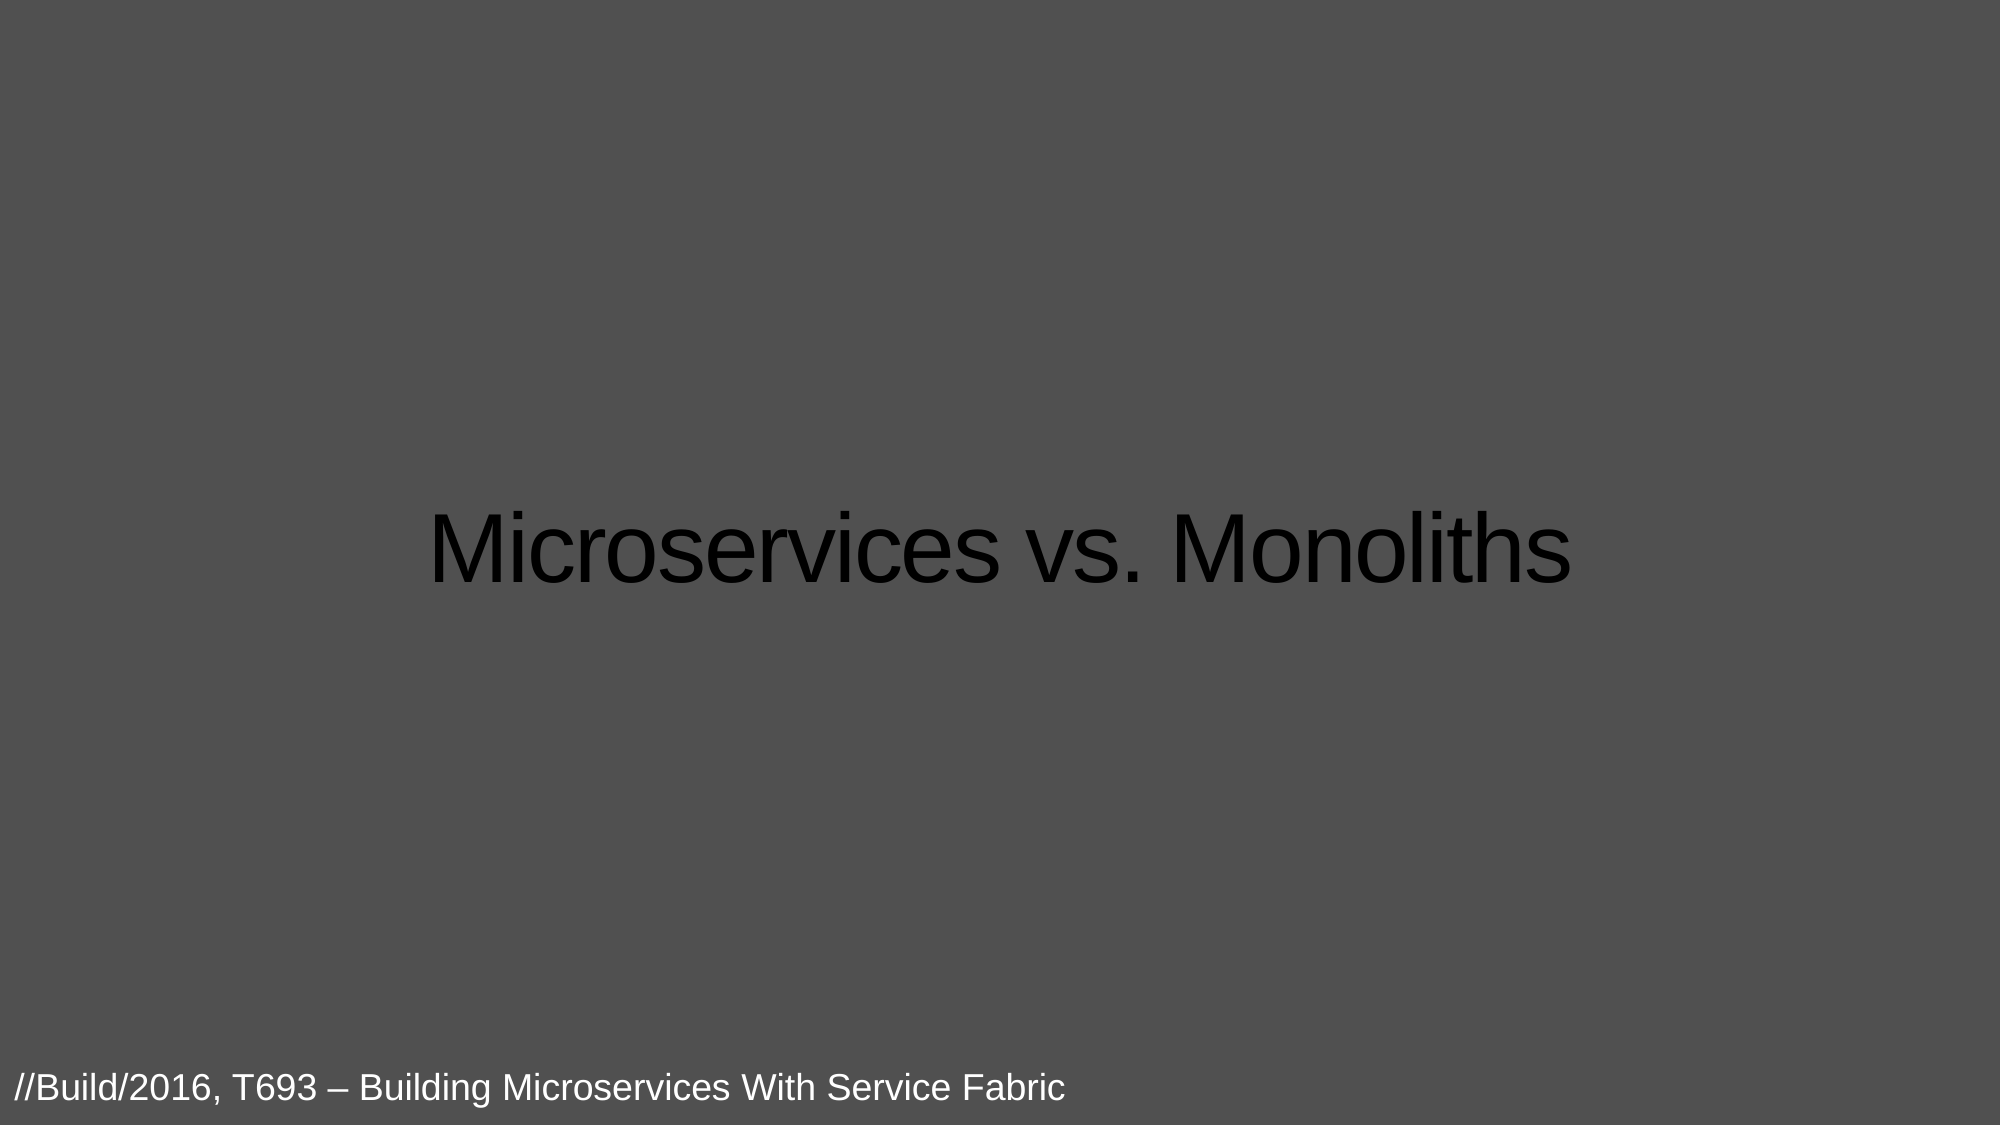

# Microservices vs. Monoliths
//Build/2016, T693 – Building Microservices With Service Fabric